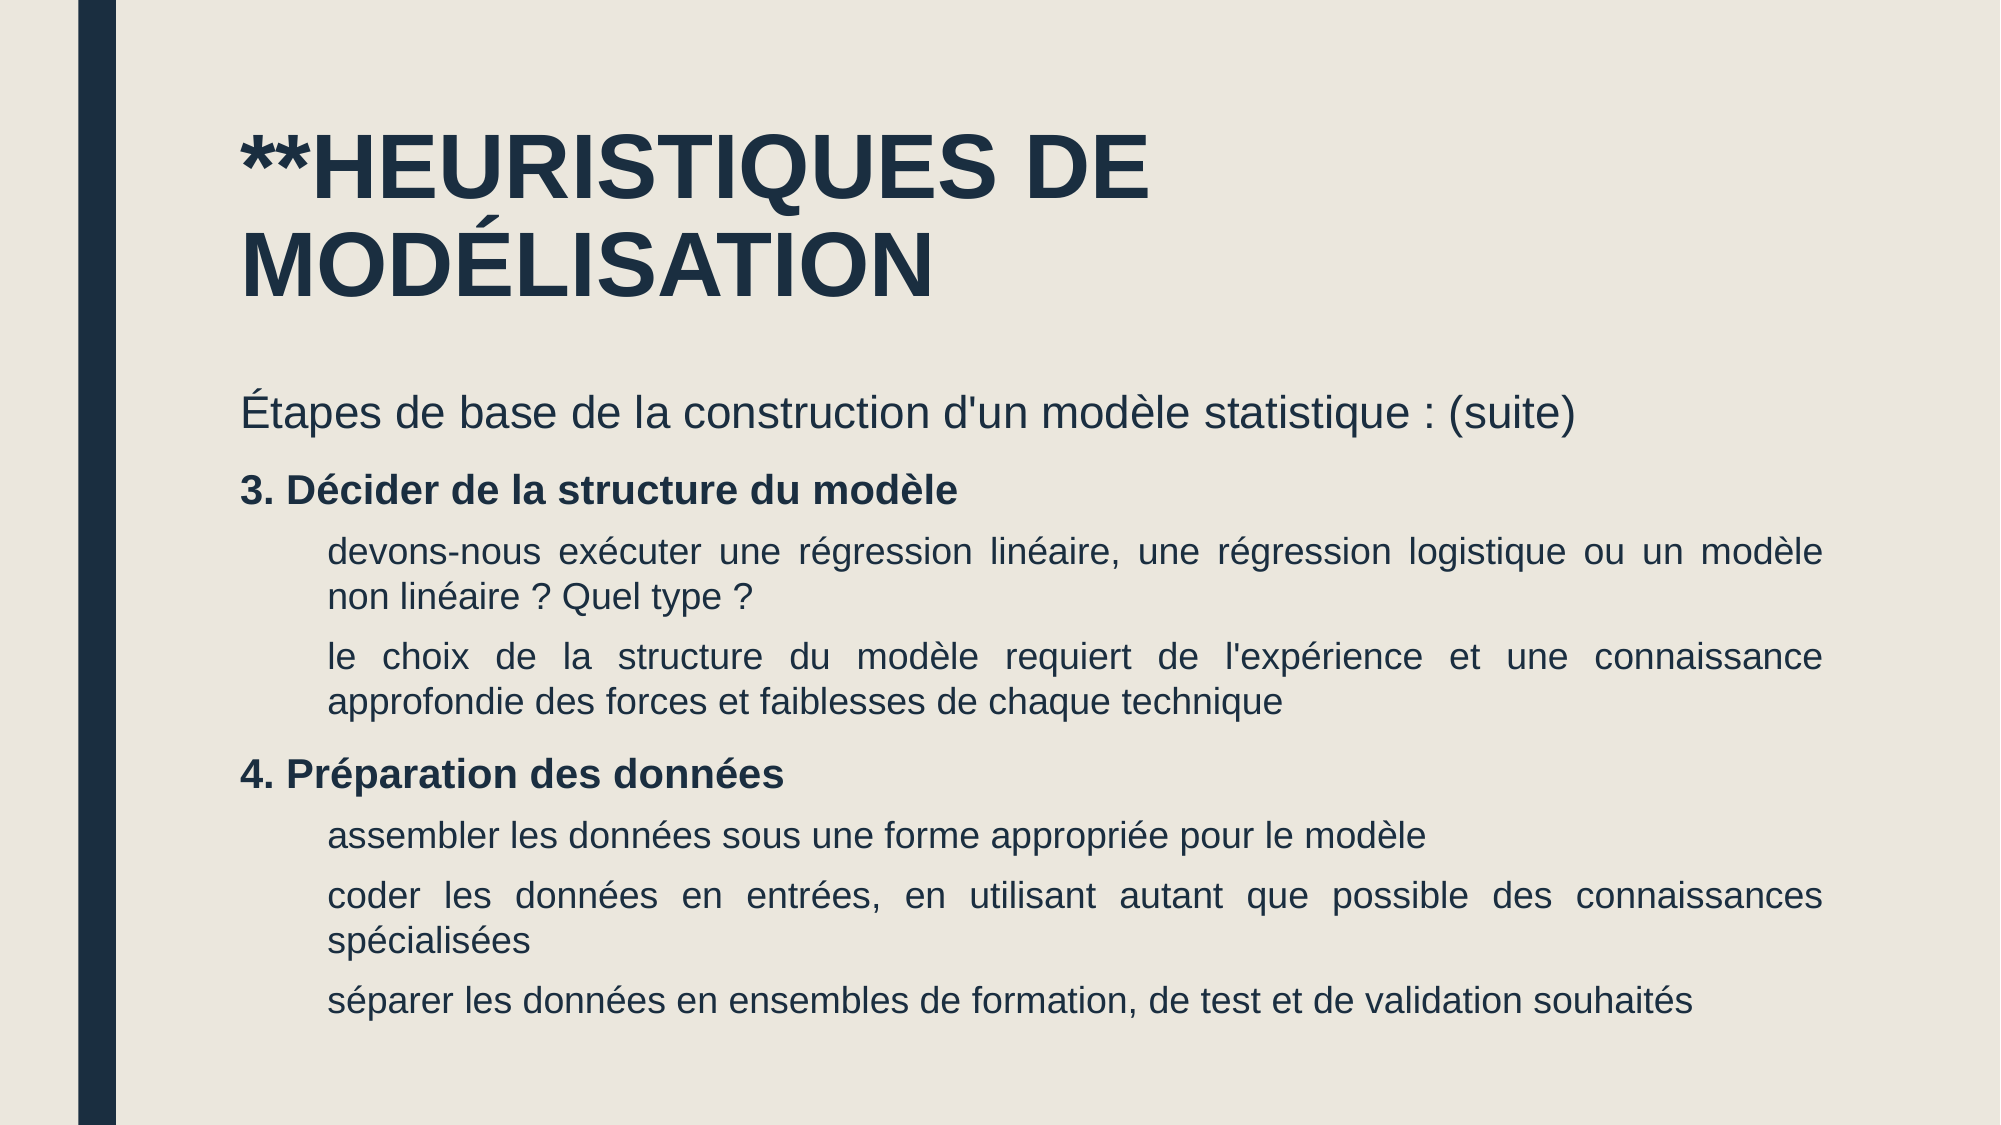

# **HEURISTIQUES DE MODÉLISATION
Étapes de base de la construction d'un modèle statistique : (suite)
3. Décider de la structure du modèle
devons-nous exécuter une régression linéaire, une régression logistique ou un modèle non linéaire ? Quel type ?
le choix de la structure du modèle requiert de l'expérience et une connaissance approfondie des forces et faiblesses de chaque technique
4. Préparation des données
assembler les données sous une forme appropriée pour le modèle
coder les données en entrées, en utilisant autant que possible des connaissances spécialisées
séparer les données en ensembles de formation, de test et de validation souhaités